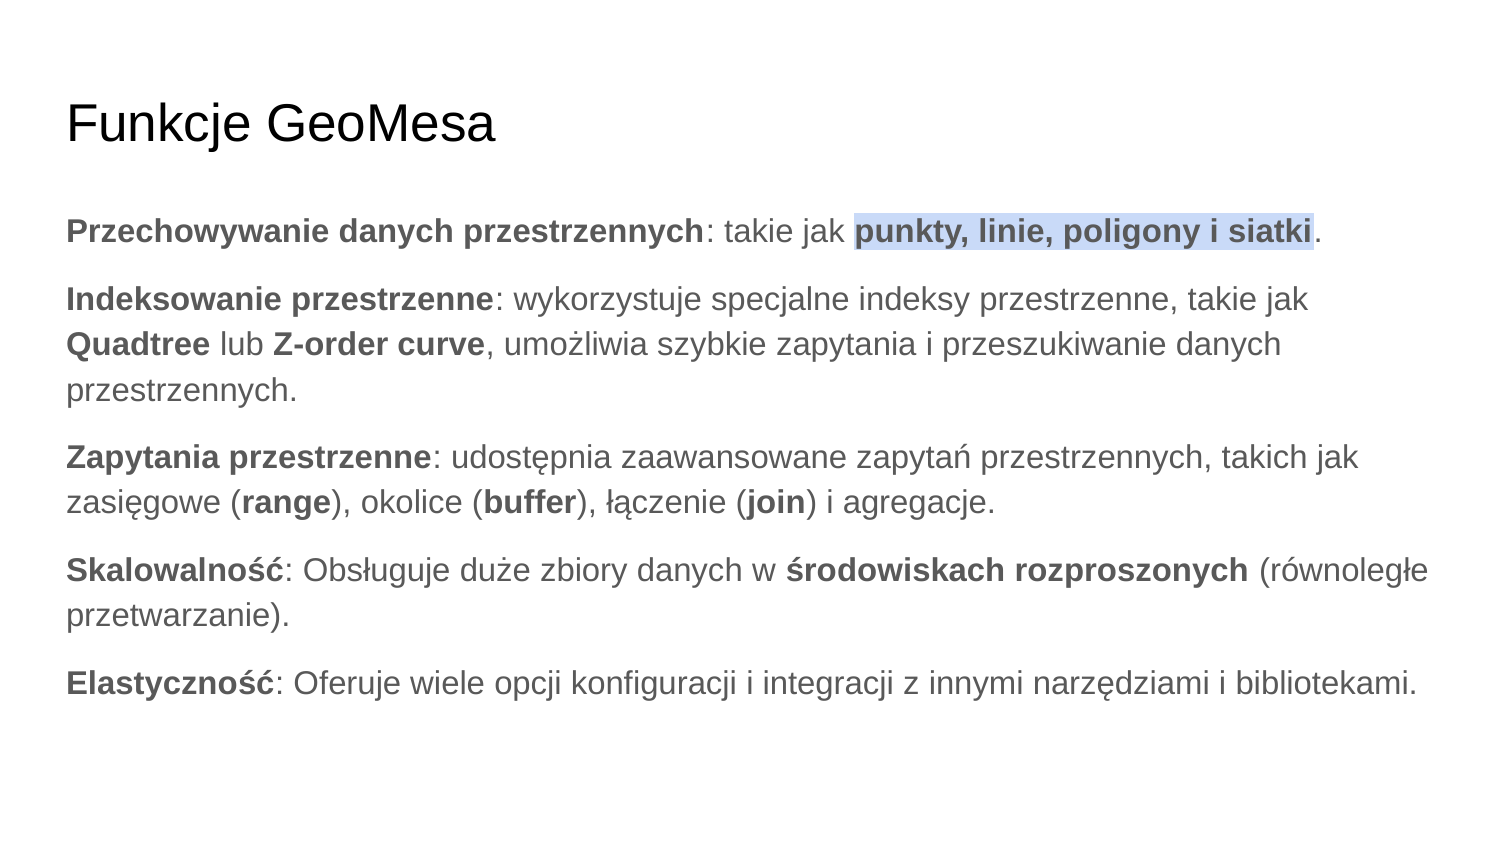

# Funkcje GeoMesa
Przechowywanie danych przestrzennych: takie jak punkty, linie, poligony i siatki.
Indeksowanie przestrzenne: wykorzystuje specjalne indeksy przestrzenne, takie jak Quadtree lub Z-order curve, umożliwia szybkie zapytania i przeszukiwanie danych przestrzennych.
Zapytania przestrzenne: udostępnia zaawansowane zapytań przestrzennych, takich jak zasięgowe (range), okolice (buffer), łączenie (join) i agregacje.
Skalowalność: Obsługuje duże zbiory danych w środowiskach rozproszonych (równoległe przetwarzanie).
Elastyczność: Oferuje wiele opcji konfiguracji i integracji z innymi narzędziami i bibliotekami.